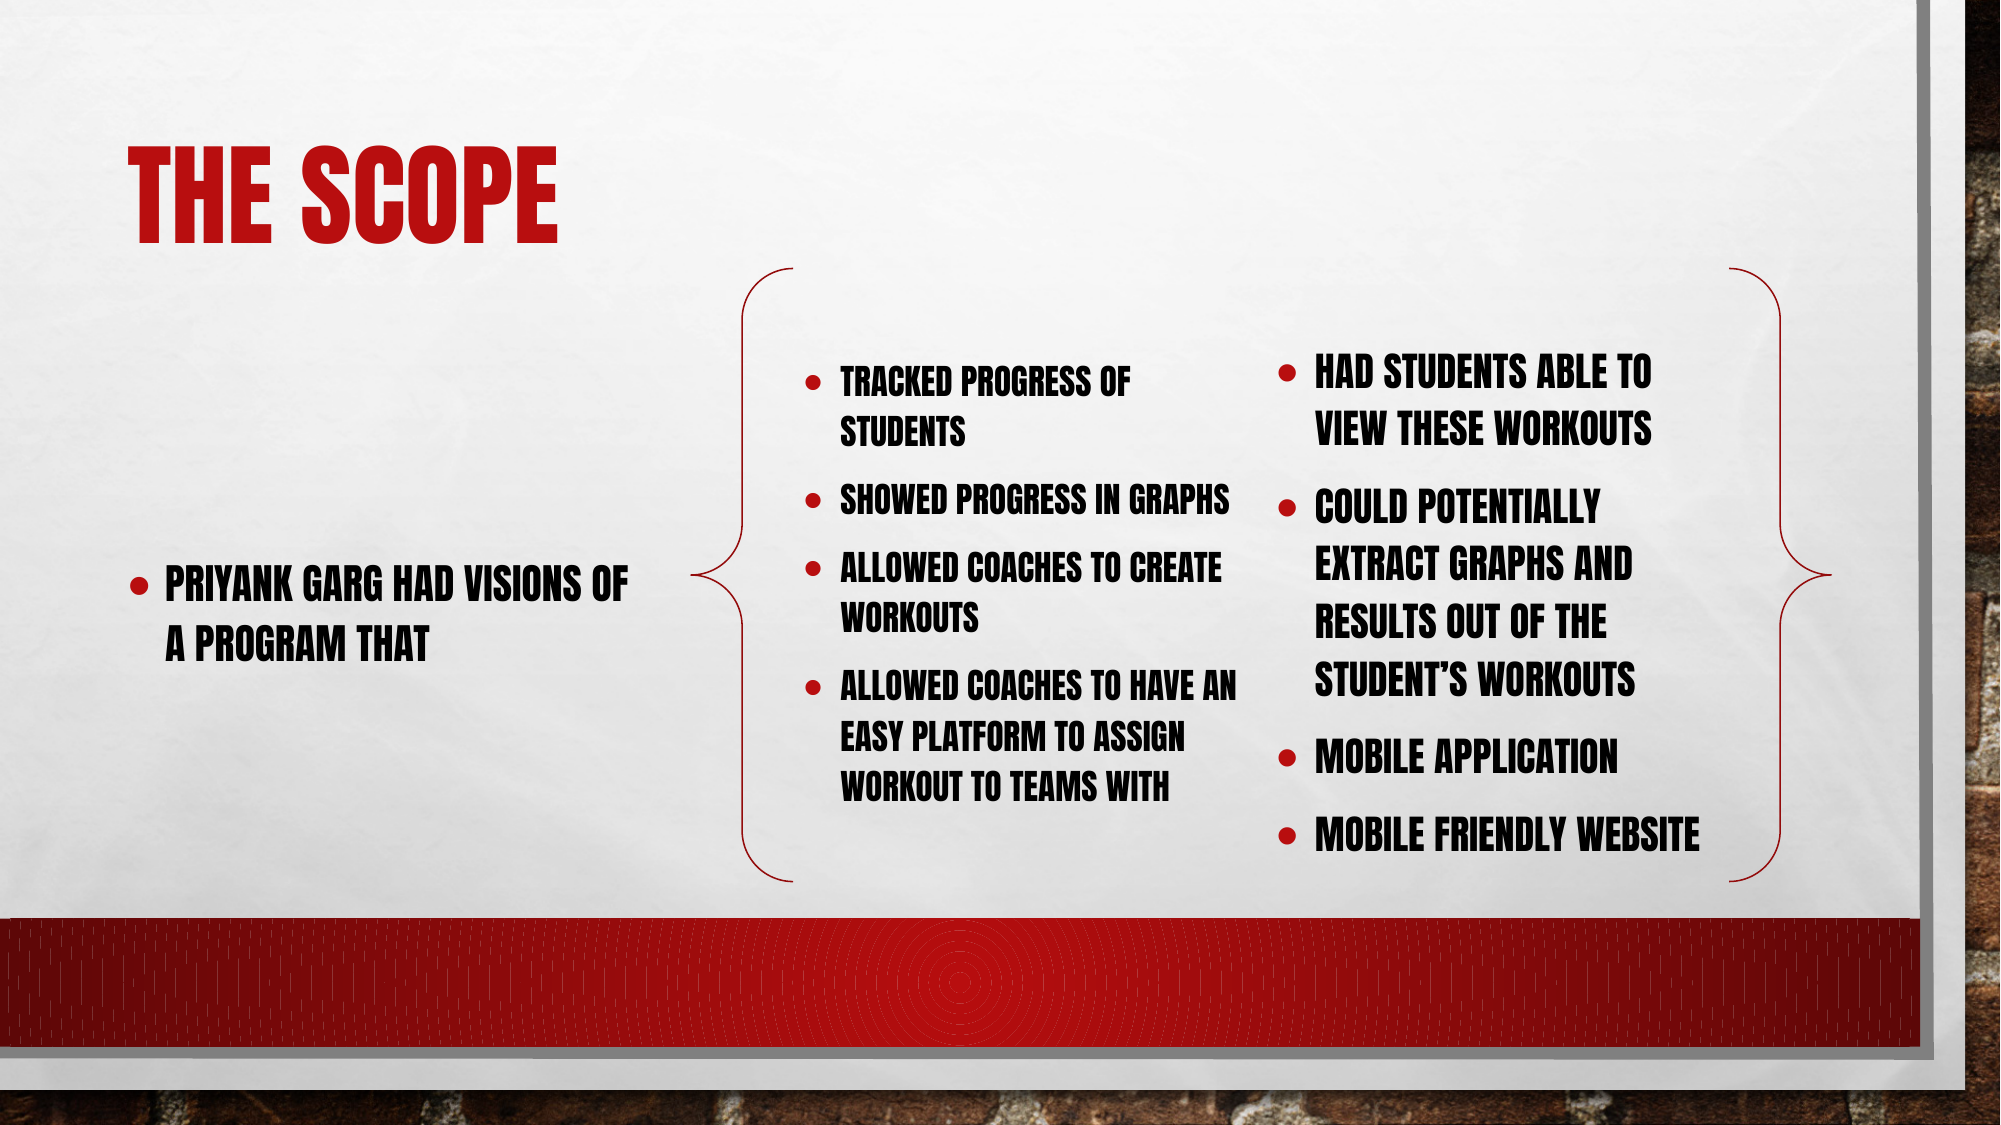

# The scope

Tracked progress of students
Showed progress in graphs
Allowed coaches to create workouts
Allowed coaches to have an easy platform to assign workout to teams with
Had students able to view these workouts
Could potentially extract graphs and results out of the student’s workouts
Mobile Application
Mobile friendly website

Priyank garg had visions of a program that